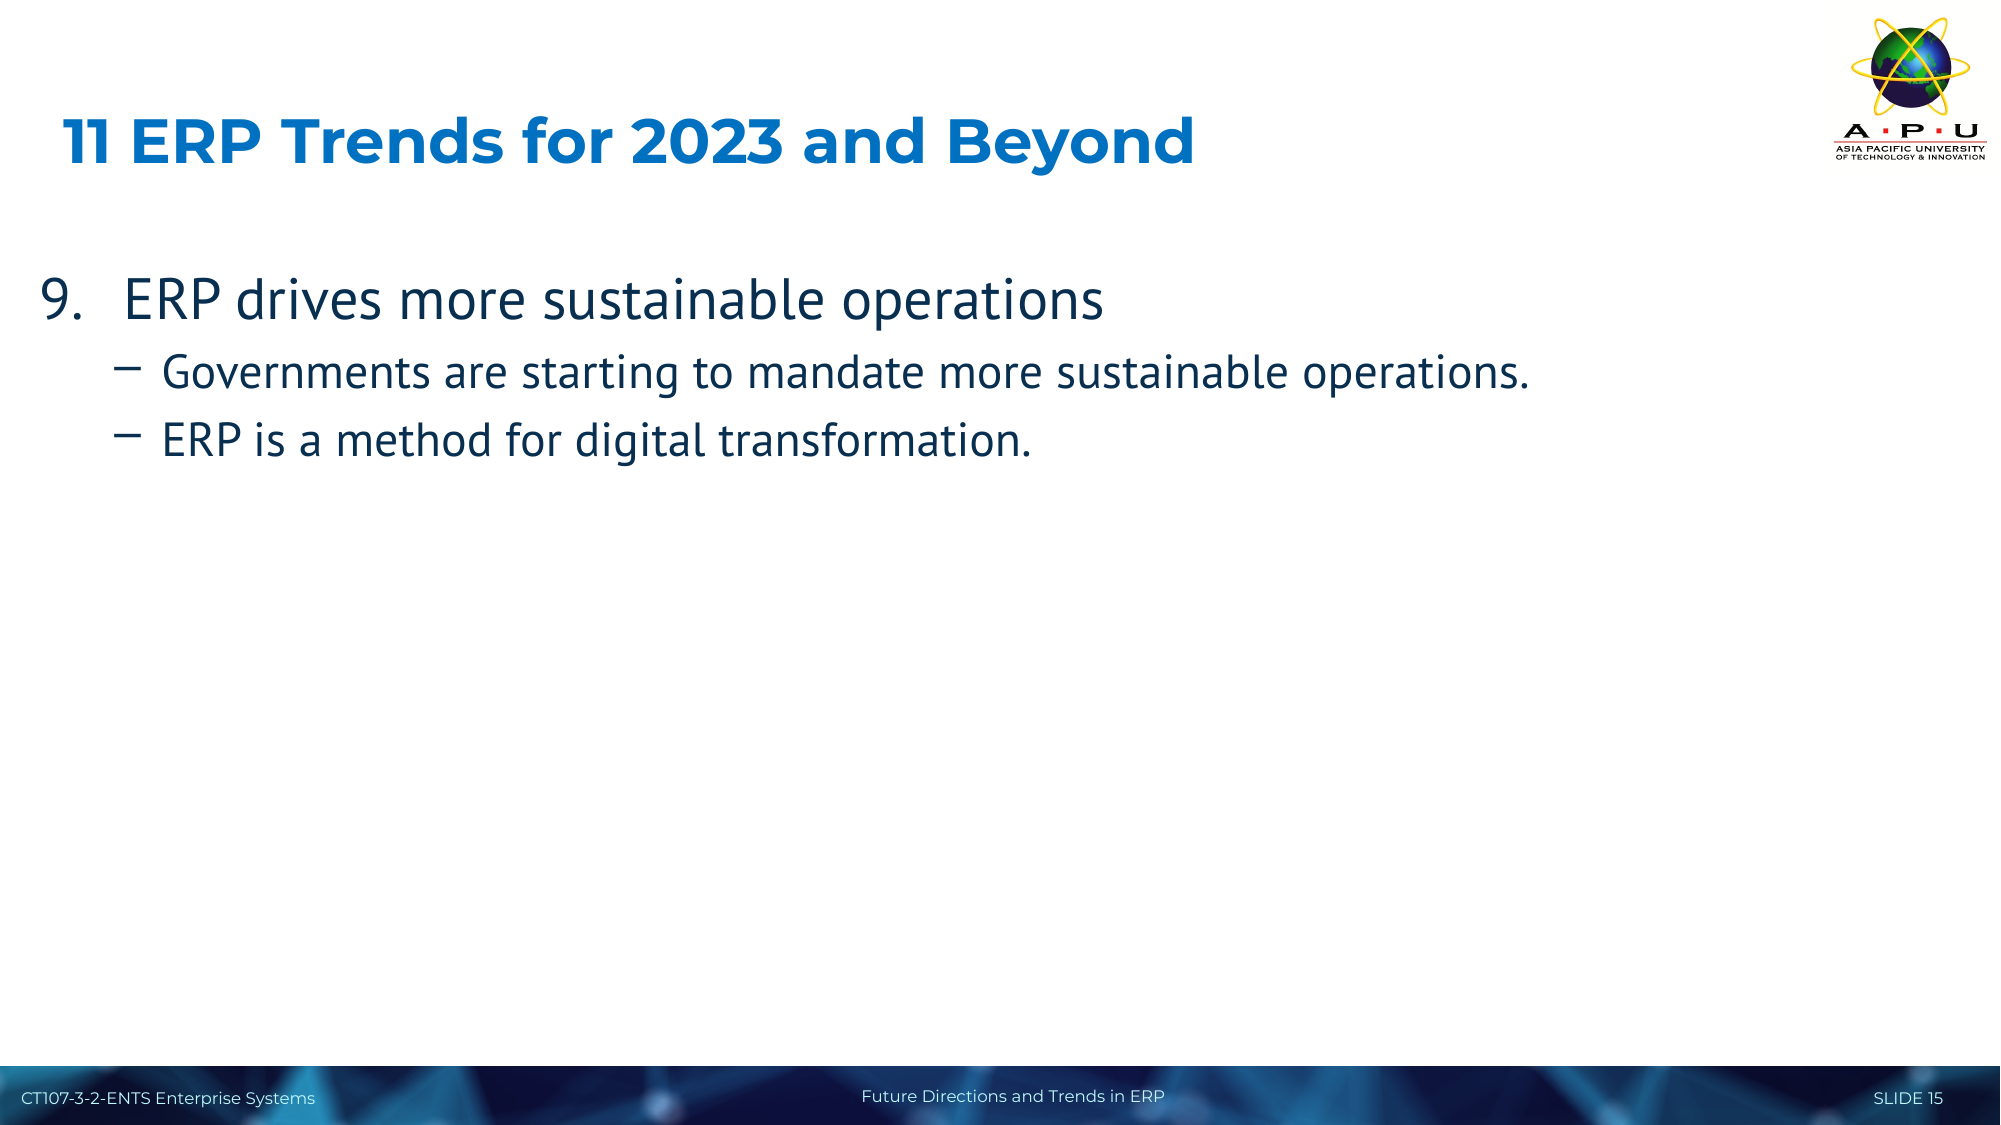

# 11 ERP Trends for 2023 and Beyond
ERP drives more sustainable operations
Governments are starting to mandate more sustainable operations.
ERP is a method for digital transformation.